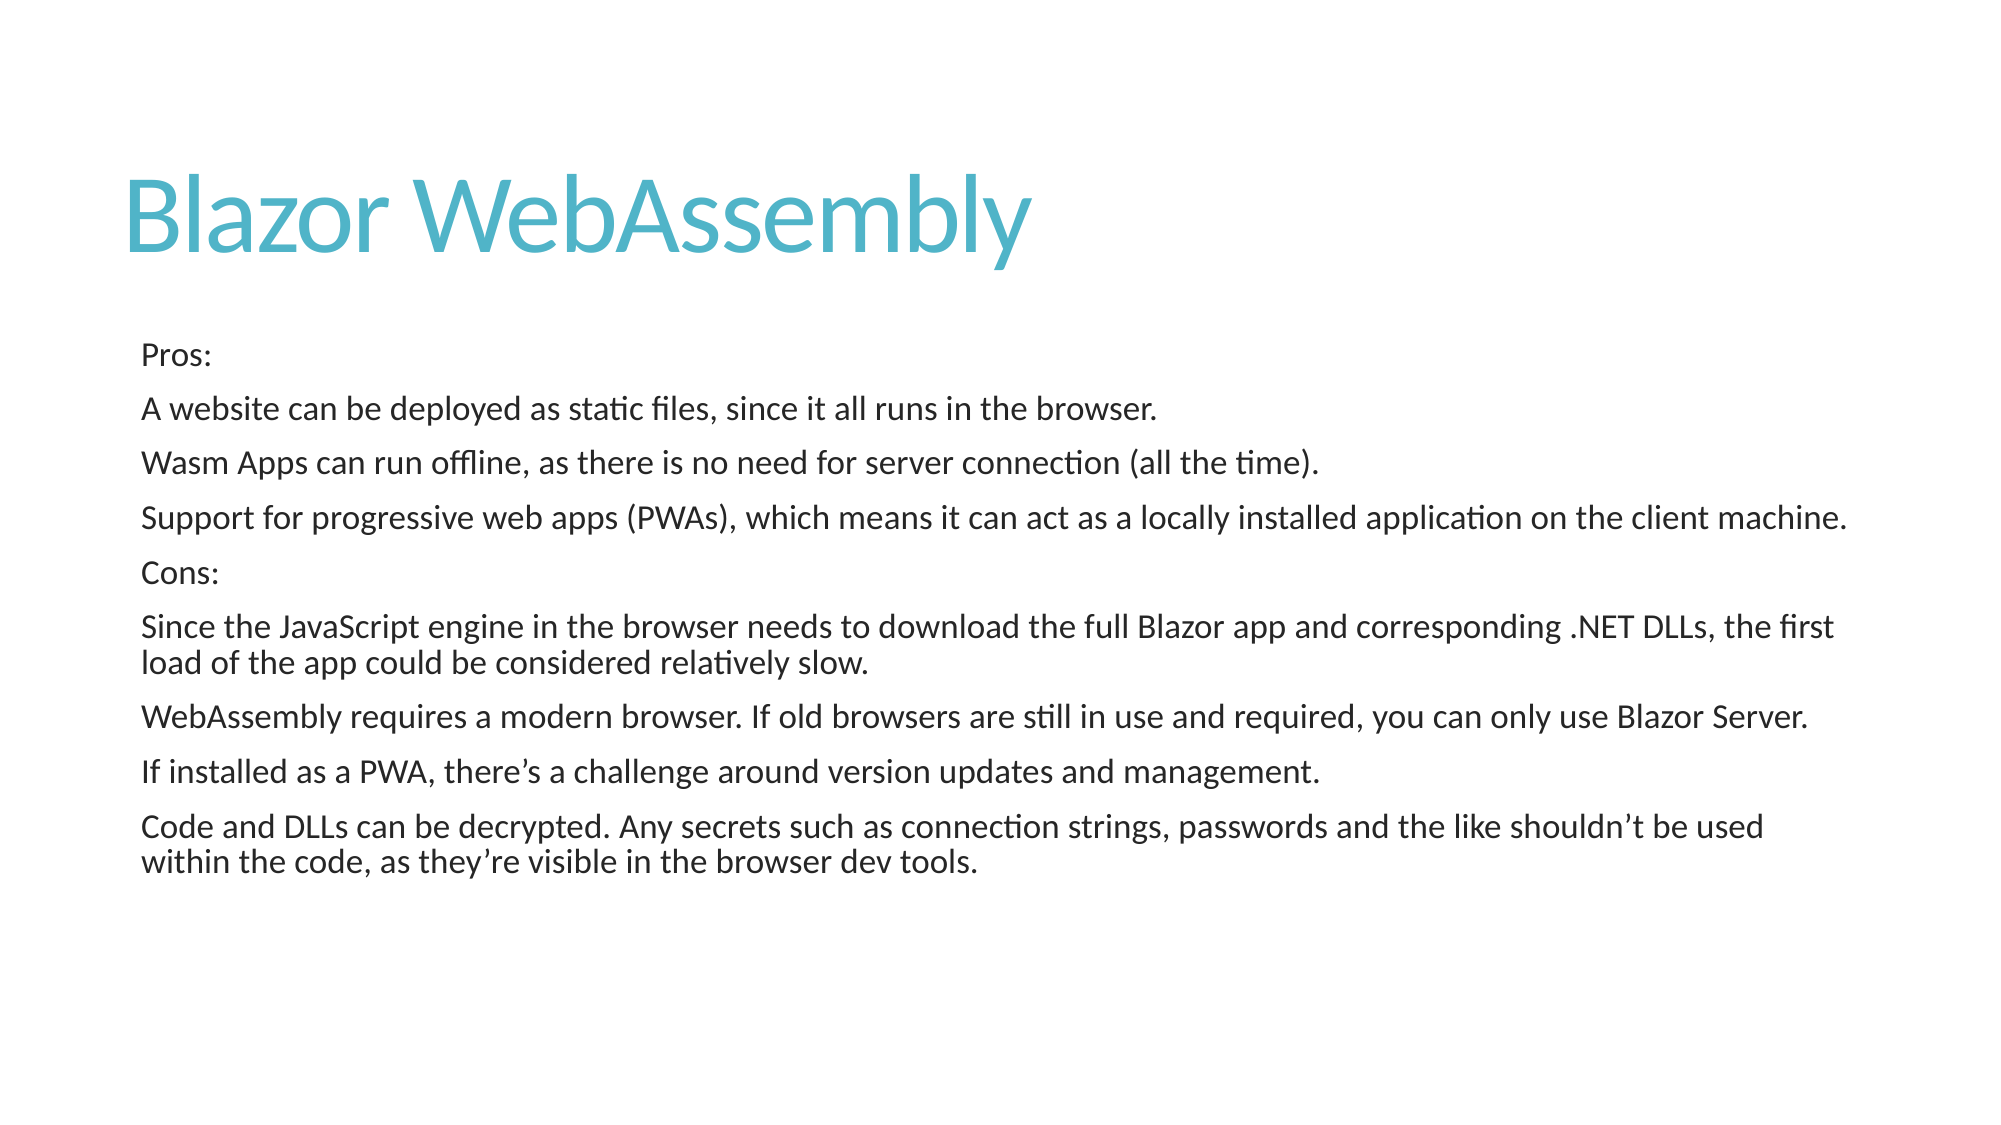

# Blazor WebAssembly
Pros:
A website can be deployed as static files, since it all runs in the browser.
Wasm Apps can run offline, as there is no need for server connection (all the time).
Support for progressive web apps (PWAs), which means it can act as a locally installed application on the client machine.
Cons:
Since the JavaScript engine in the browser needs to download the full Blazor app and corresponding .NET DLLs, the first load of the app could be considered relatively slow.
WebAssembly requires a modern browser. If old browsers are still in use and required, you can only use Blazor Server.
If installed as a PWA, there’s a challenge around version updates and management.
Code and DLLs can be decrypted. Any secrets such as connection strings, passwords and the like shouldn’t be used within the code, as they’re visible in the browser dev tools.